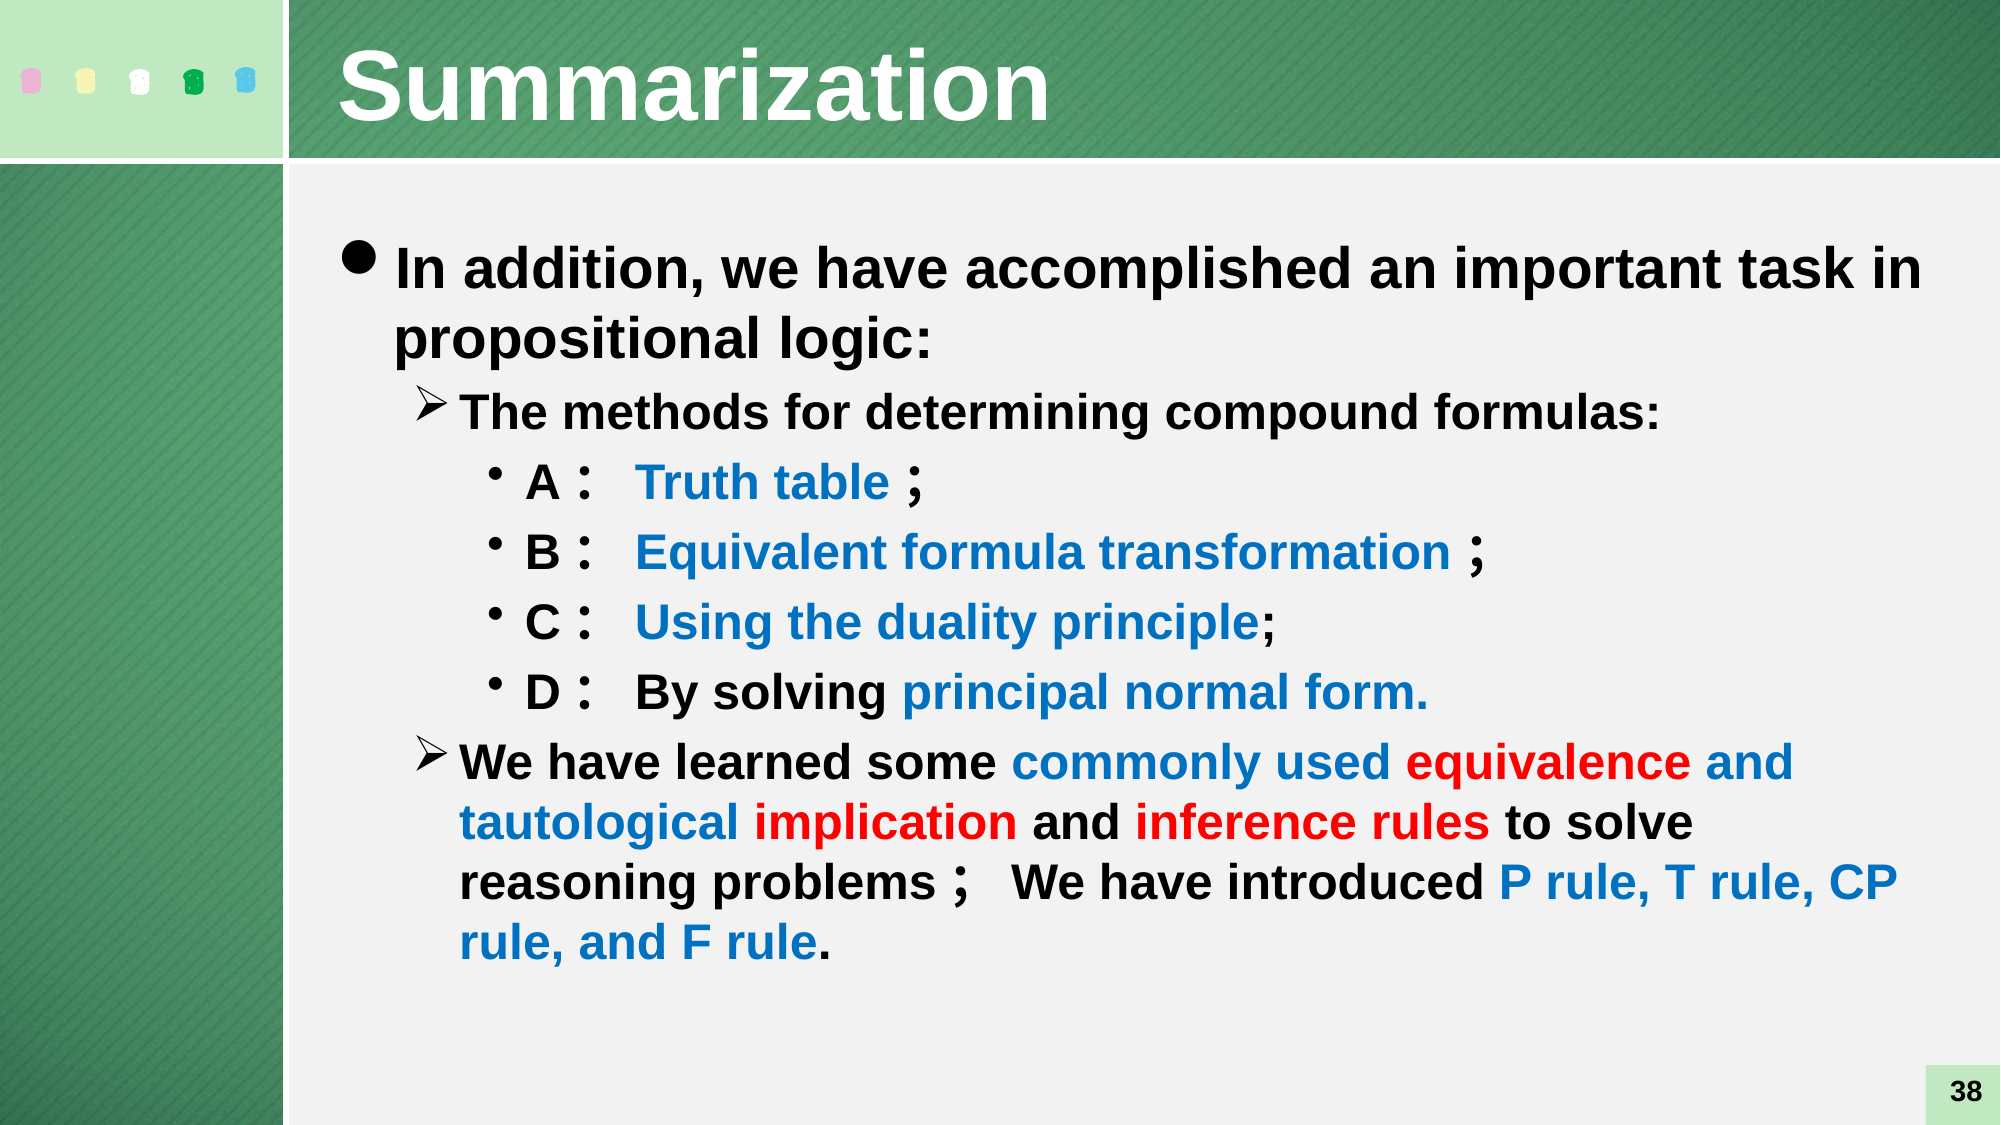

Summarization

In addition, we have accomplished an important task in propositional logic:
The methods for determining compound formulas:
A：Truth table；
B：Equivalent formula transformation；
C：Using the duality principle;
D：By solving principal normal form.
We have learned some commonly used equivalence and tautological implication and inference rules to solve reasoning problems；We have introduced P rule, T rule, CP rule, and F rule.